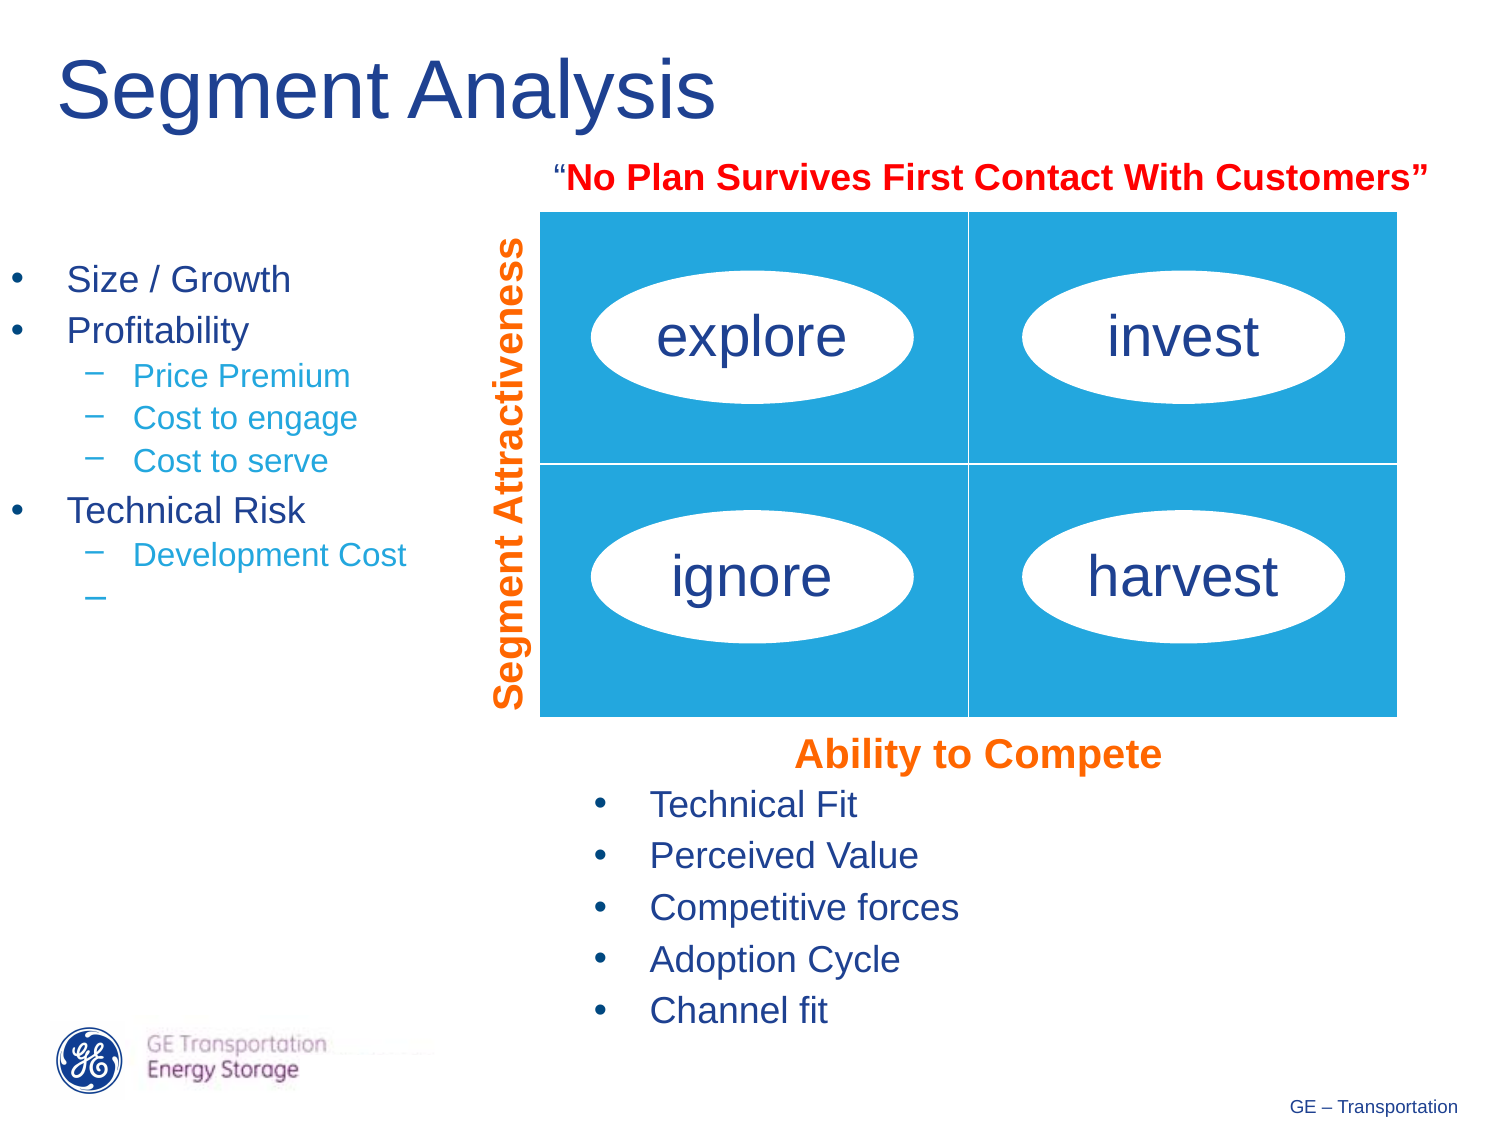

# Segment Analysis
“No Plan Survives First Contact With Customers”
|  |  |
| --- | --- |
|  |  |
Size / Growth
Profitability
Price Premium
Cost to engage
Cost to serve
Technical Risk
Development Cost

explore
invest
Segment Attractiveness
ignore
harvest
Ability to Compete
Technical Fit
Perceived Value
Competitive forces
Adoption Cycle
Channel fit